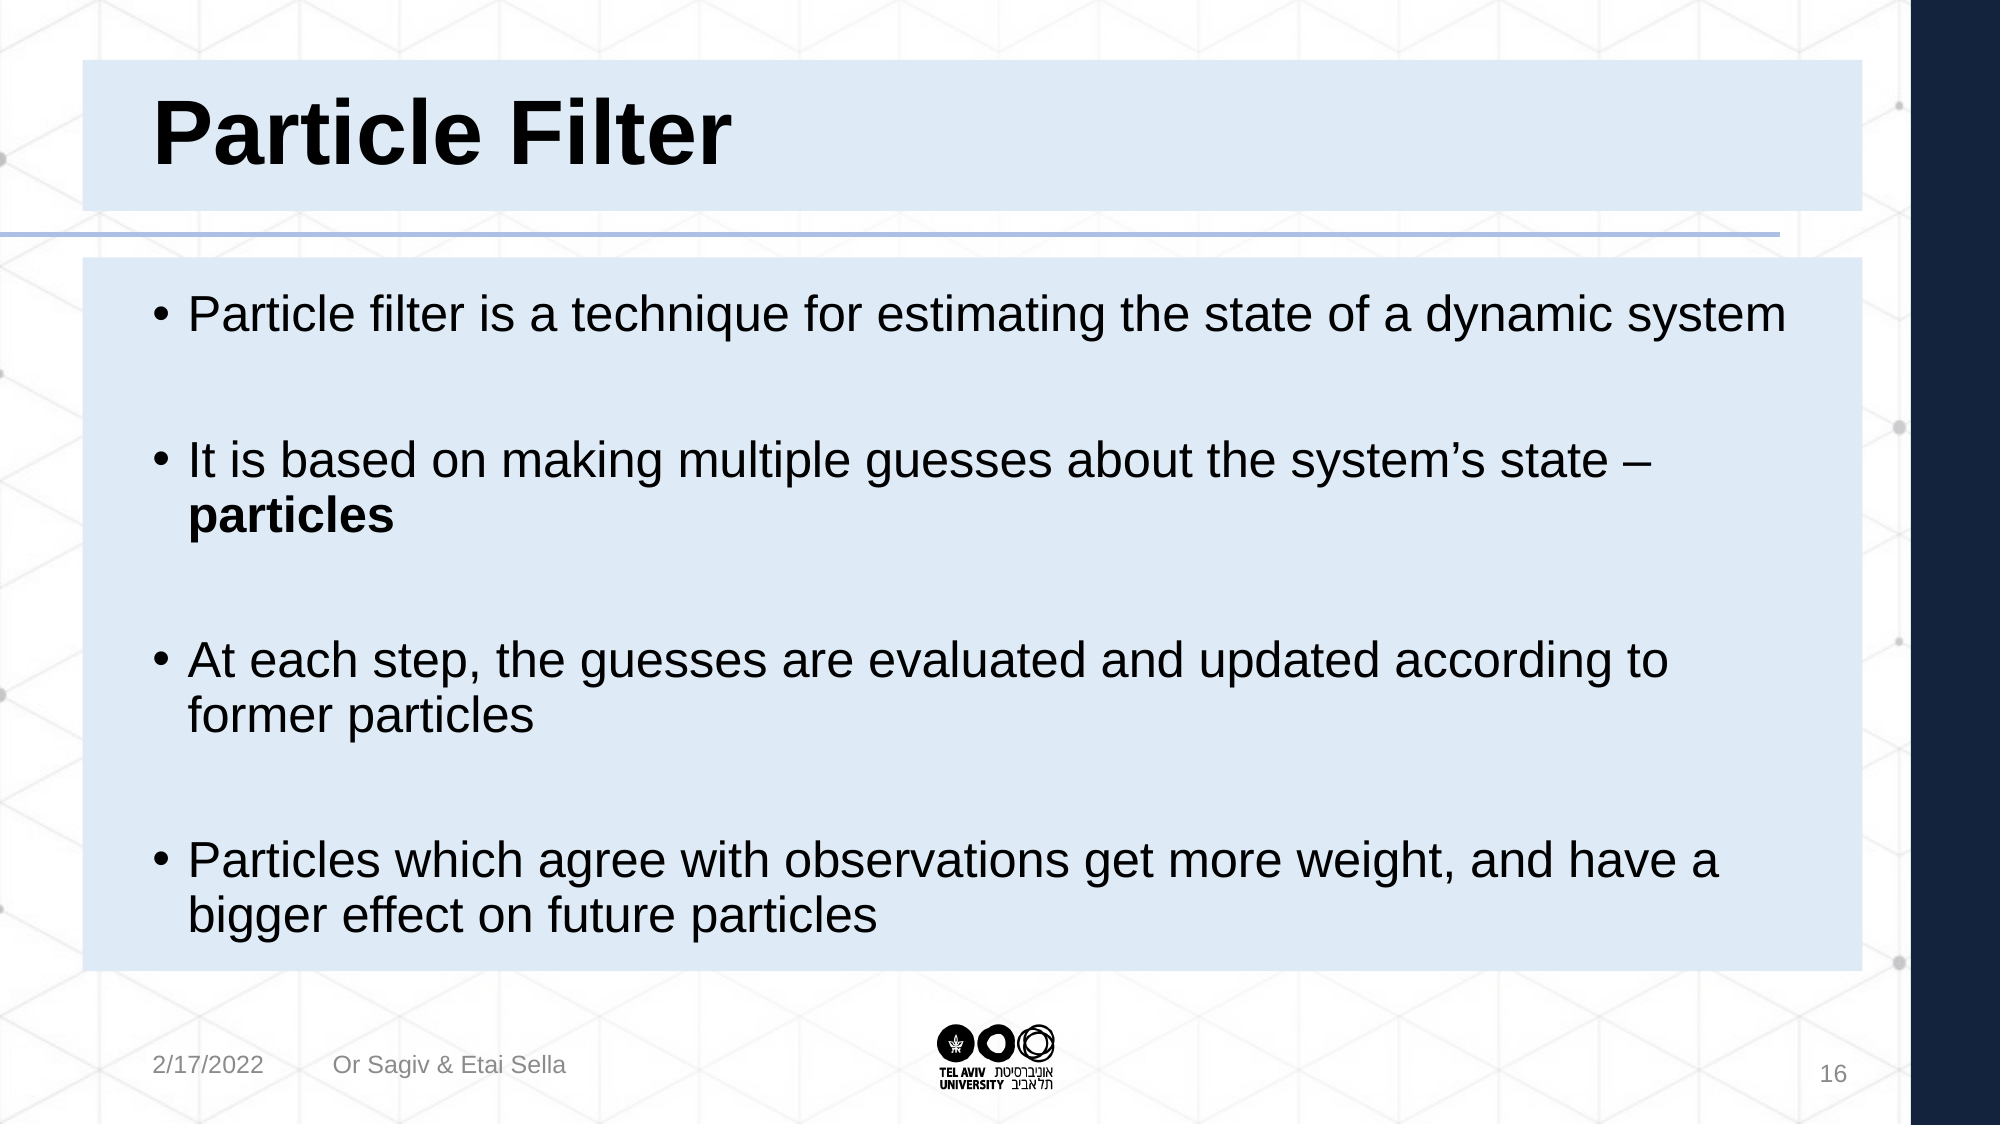

# Particle Filter
Particle filter is a technique for estimating the state of a dynamic system

It is based on making multiple guesses about the system’s state – particles

At each step, the guesses are evaluated and updated according to former particles

Particles which agree with observations get more weight, and have a bigger effect on future particles
2/17/2022
Or Sagiv & Etai Sella
16